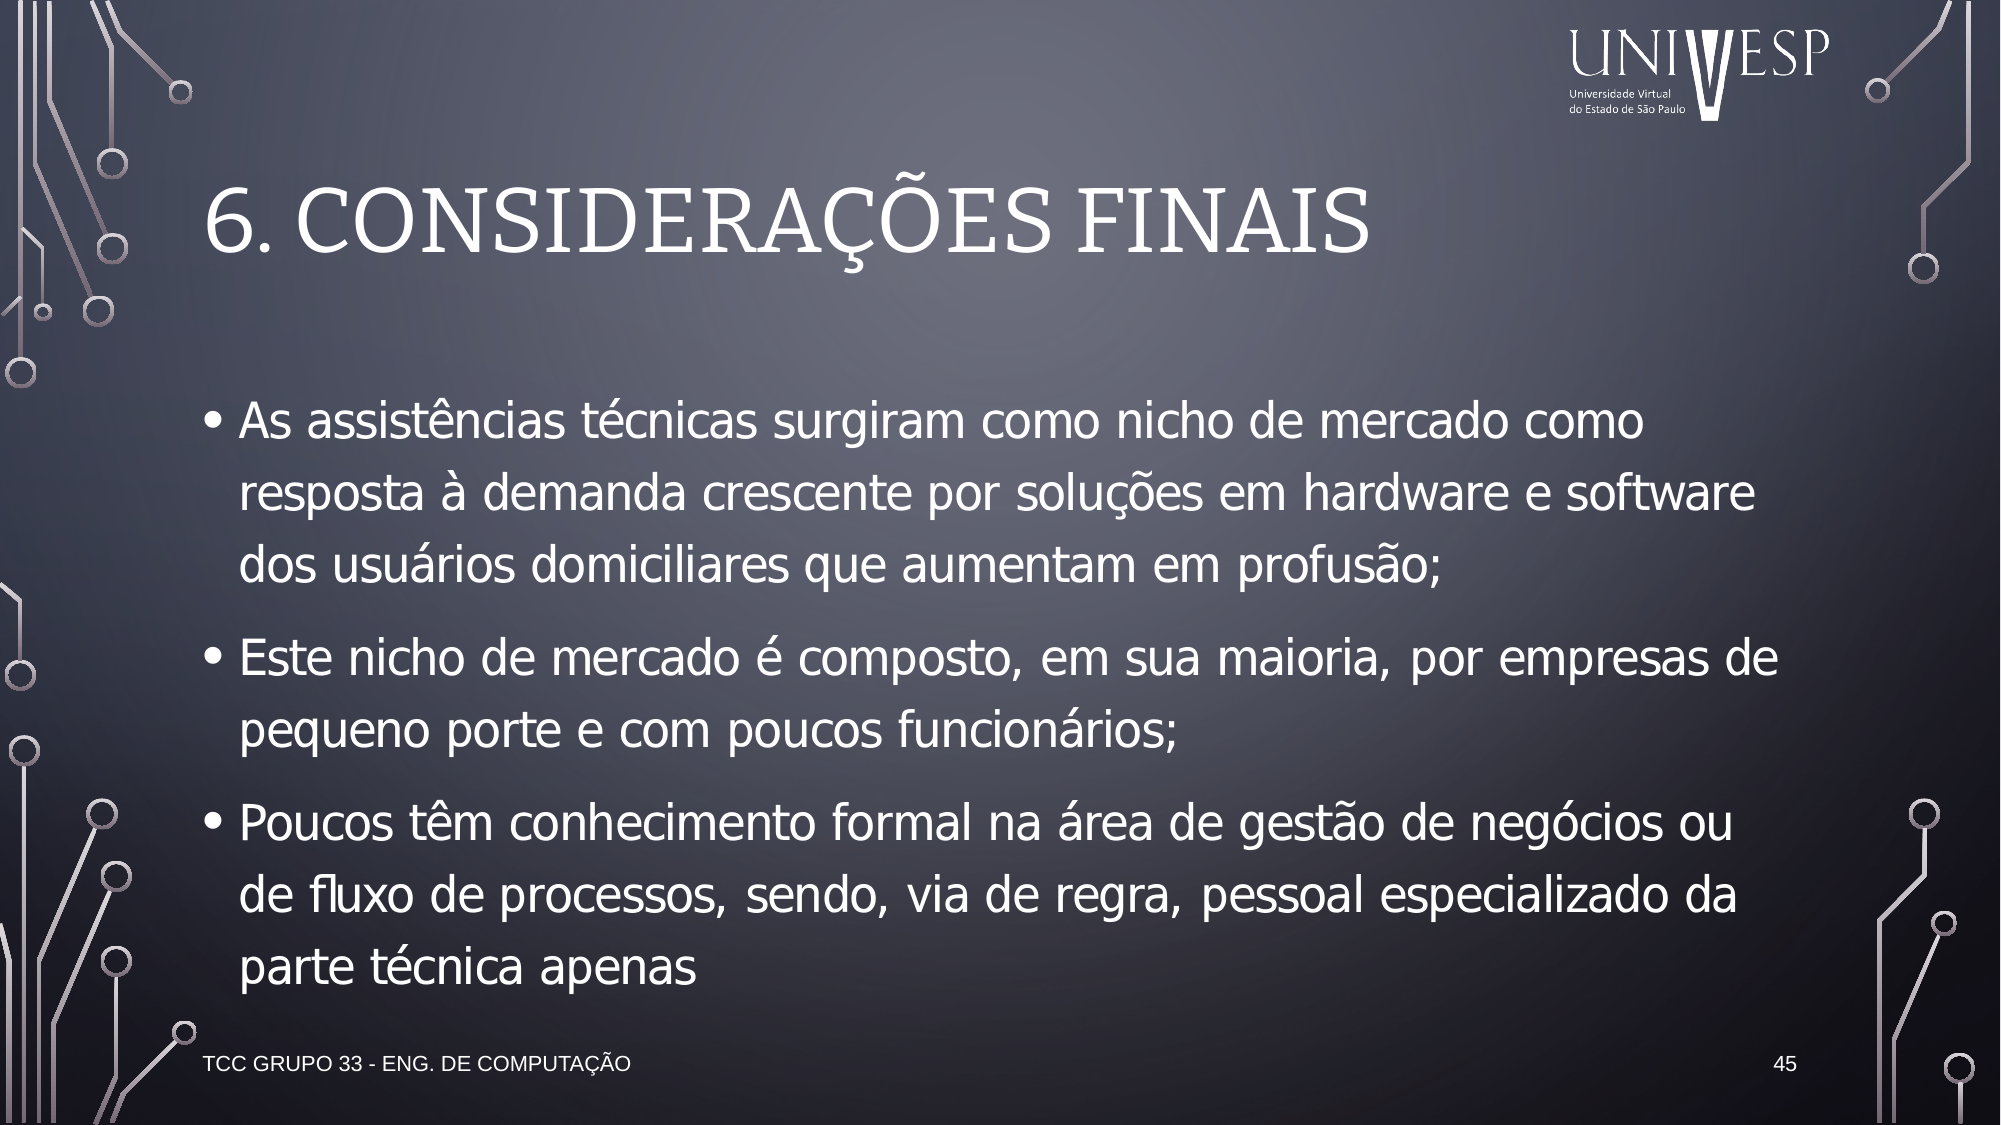

# 6. CONSIDERAÇÕES FINAIS
As assistências técnicas surgiram como nicho de mercado como resposta à demanda crescente por soluções em hardware e software dos usuários domiciliares que aumentam em profusão;
Este nicho de mercado é composto, em sua maioria, por empresas de pequeno porte e com poucos funcionários;
Poucos têm conhecimento formal na área de gestão de negócios ou de fluxo de processos, sendo, via de regra, pessoal especializado da parte técnica apenas
45
TCC Grupo 33 - Eng. de Computação